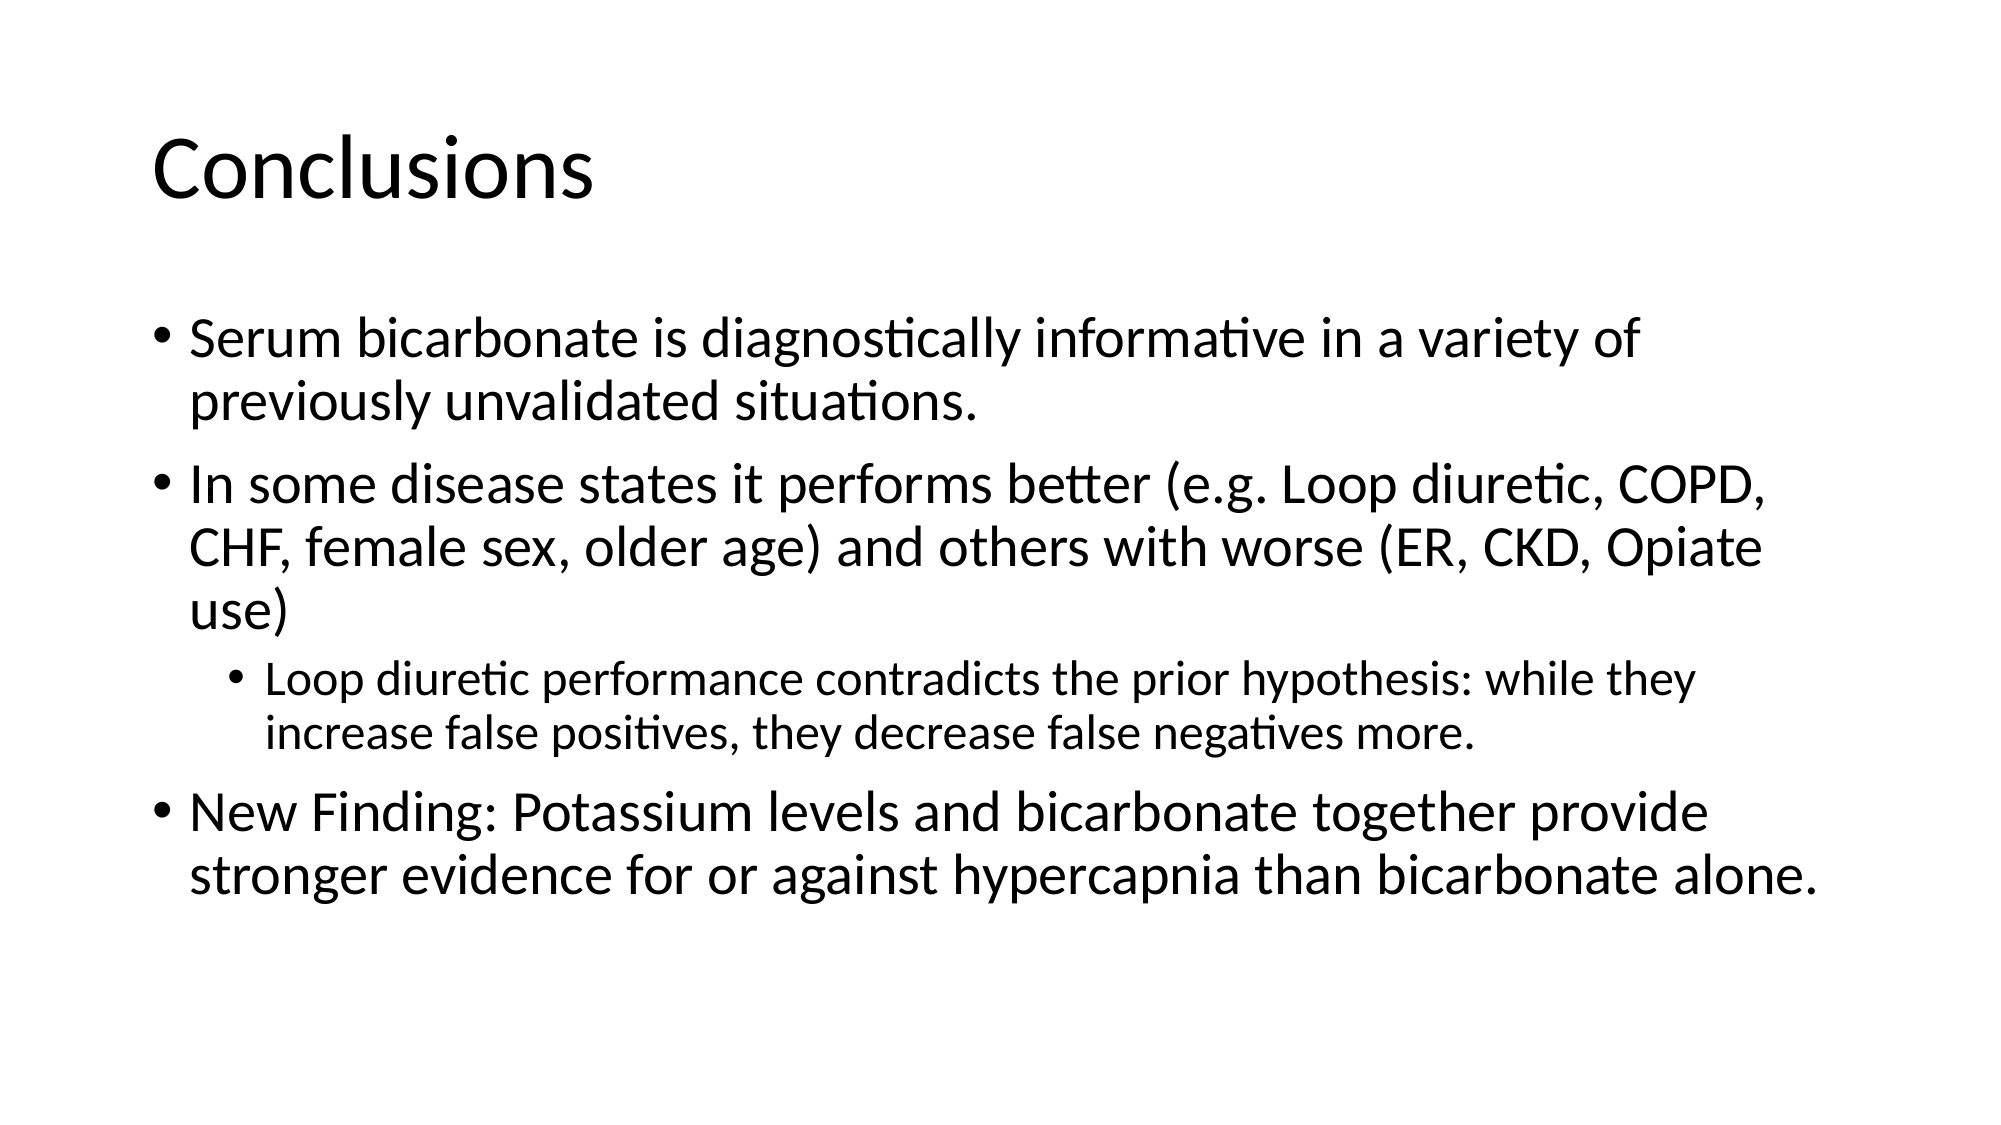

# Conclusions
Serum bicarbonate is diagnostically informative in a variety of previously unvalidated situations.
In some disease states it performs better (e.g. Loop diuretic, COPD, CHF, female sex, older age) and others with worse (ER, CKD, Opiate use)
Loop diuretic performance contradicts the prior hypothesis: while they increase false positives, they decrease false negatives more.
New Finding: Potassium levels and bicarbonate together provide stronger evidence for or against hypercapnia than bicarbonate alone.